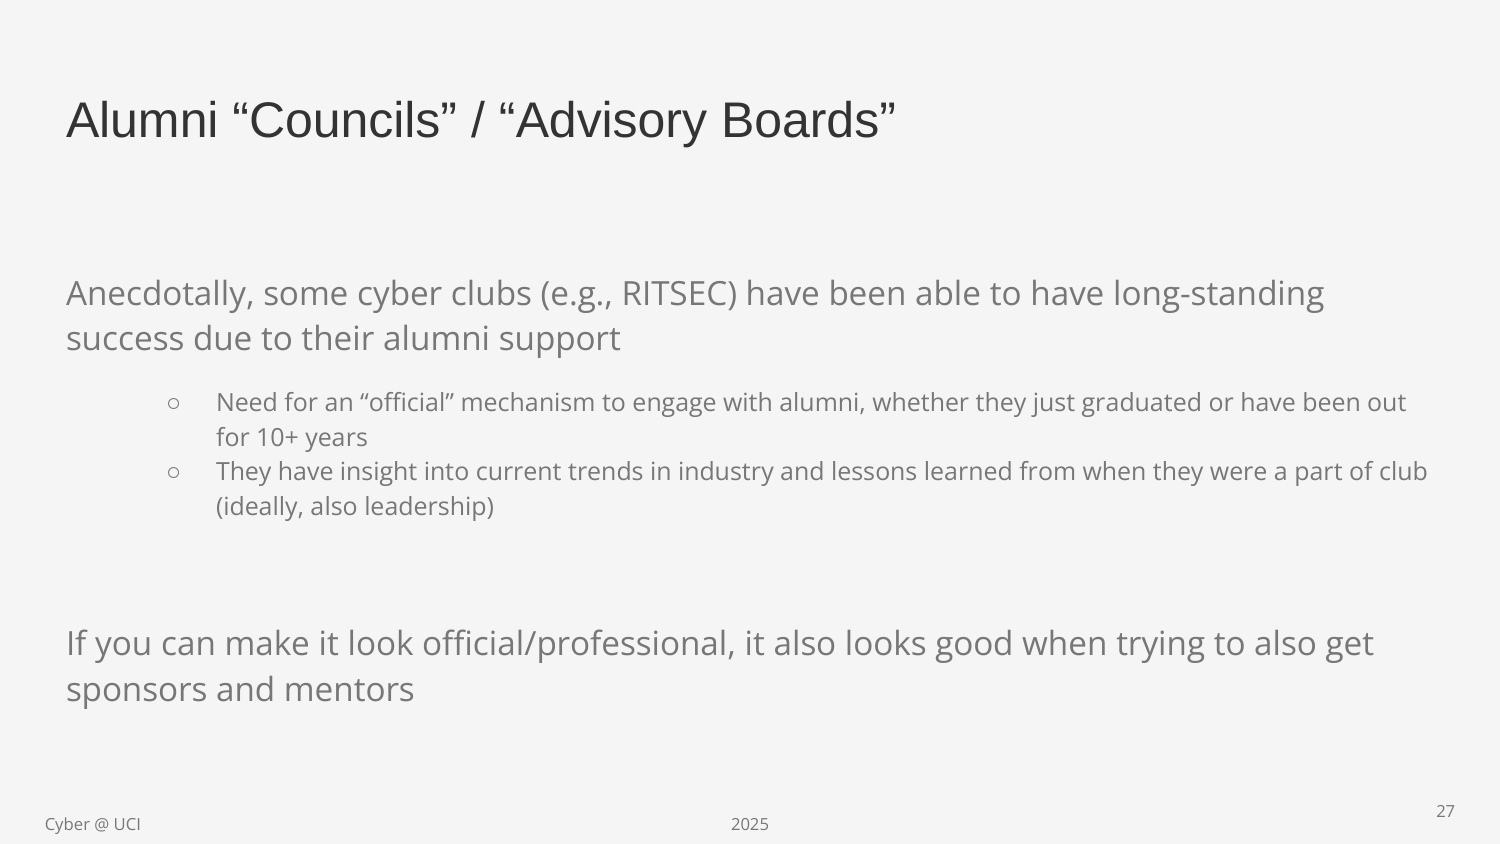

# Alumni “Councils” / “Advisory Boards”

Anecdotally, some cyber clubs (e.g., RITSEC) have been able to have long-standing success due to their alumni support
Need for an “official” mechanism to engage with alumni, whether they just graduated or have been out for 10+ years
They have insight into current trends in industry and lessons learned from when they were a part of club (ideally, also leadership)

If you can make it look official/professional, it also looks good when trying to also get sponsors and mentors

27
Cyber @ UCI
2025